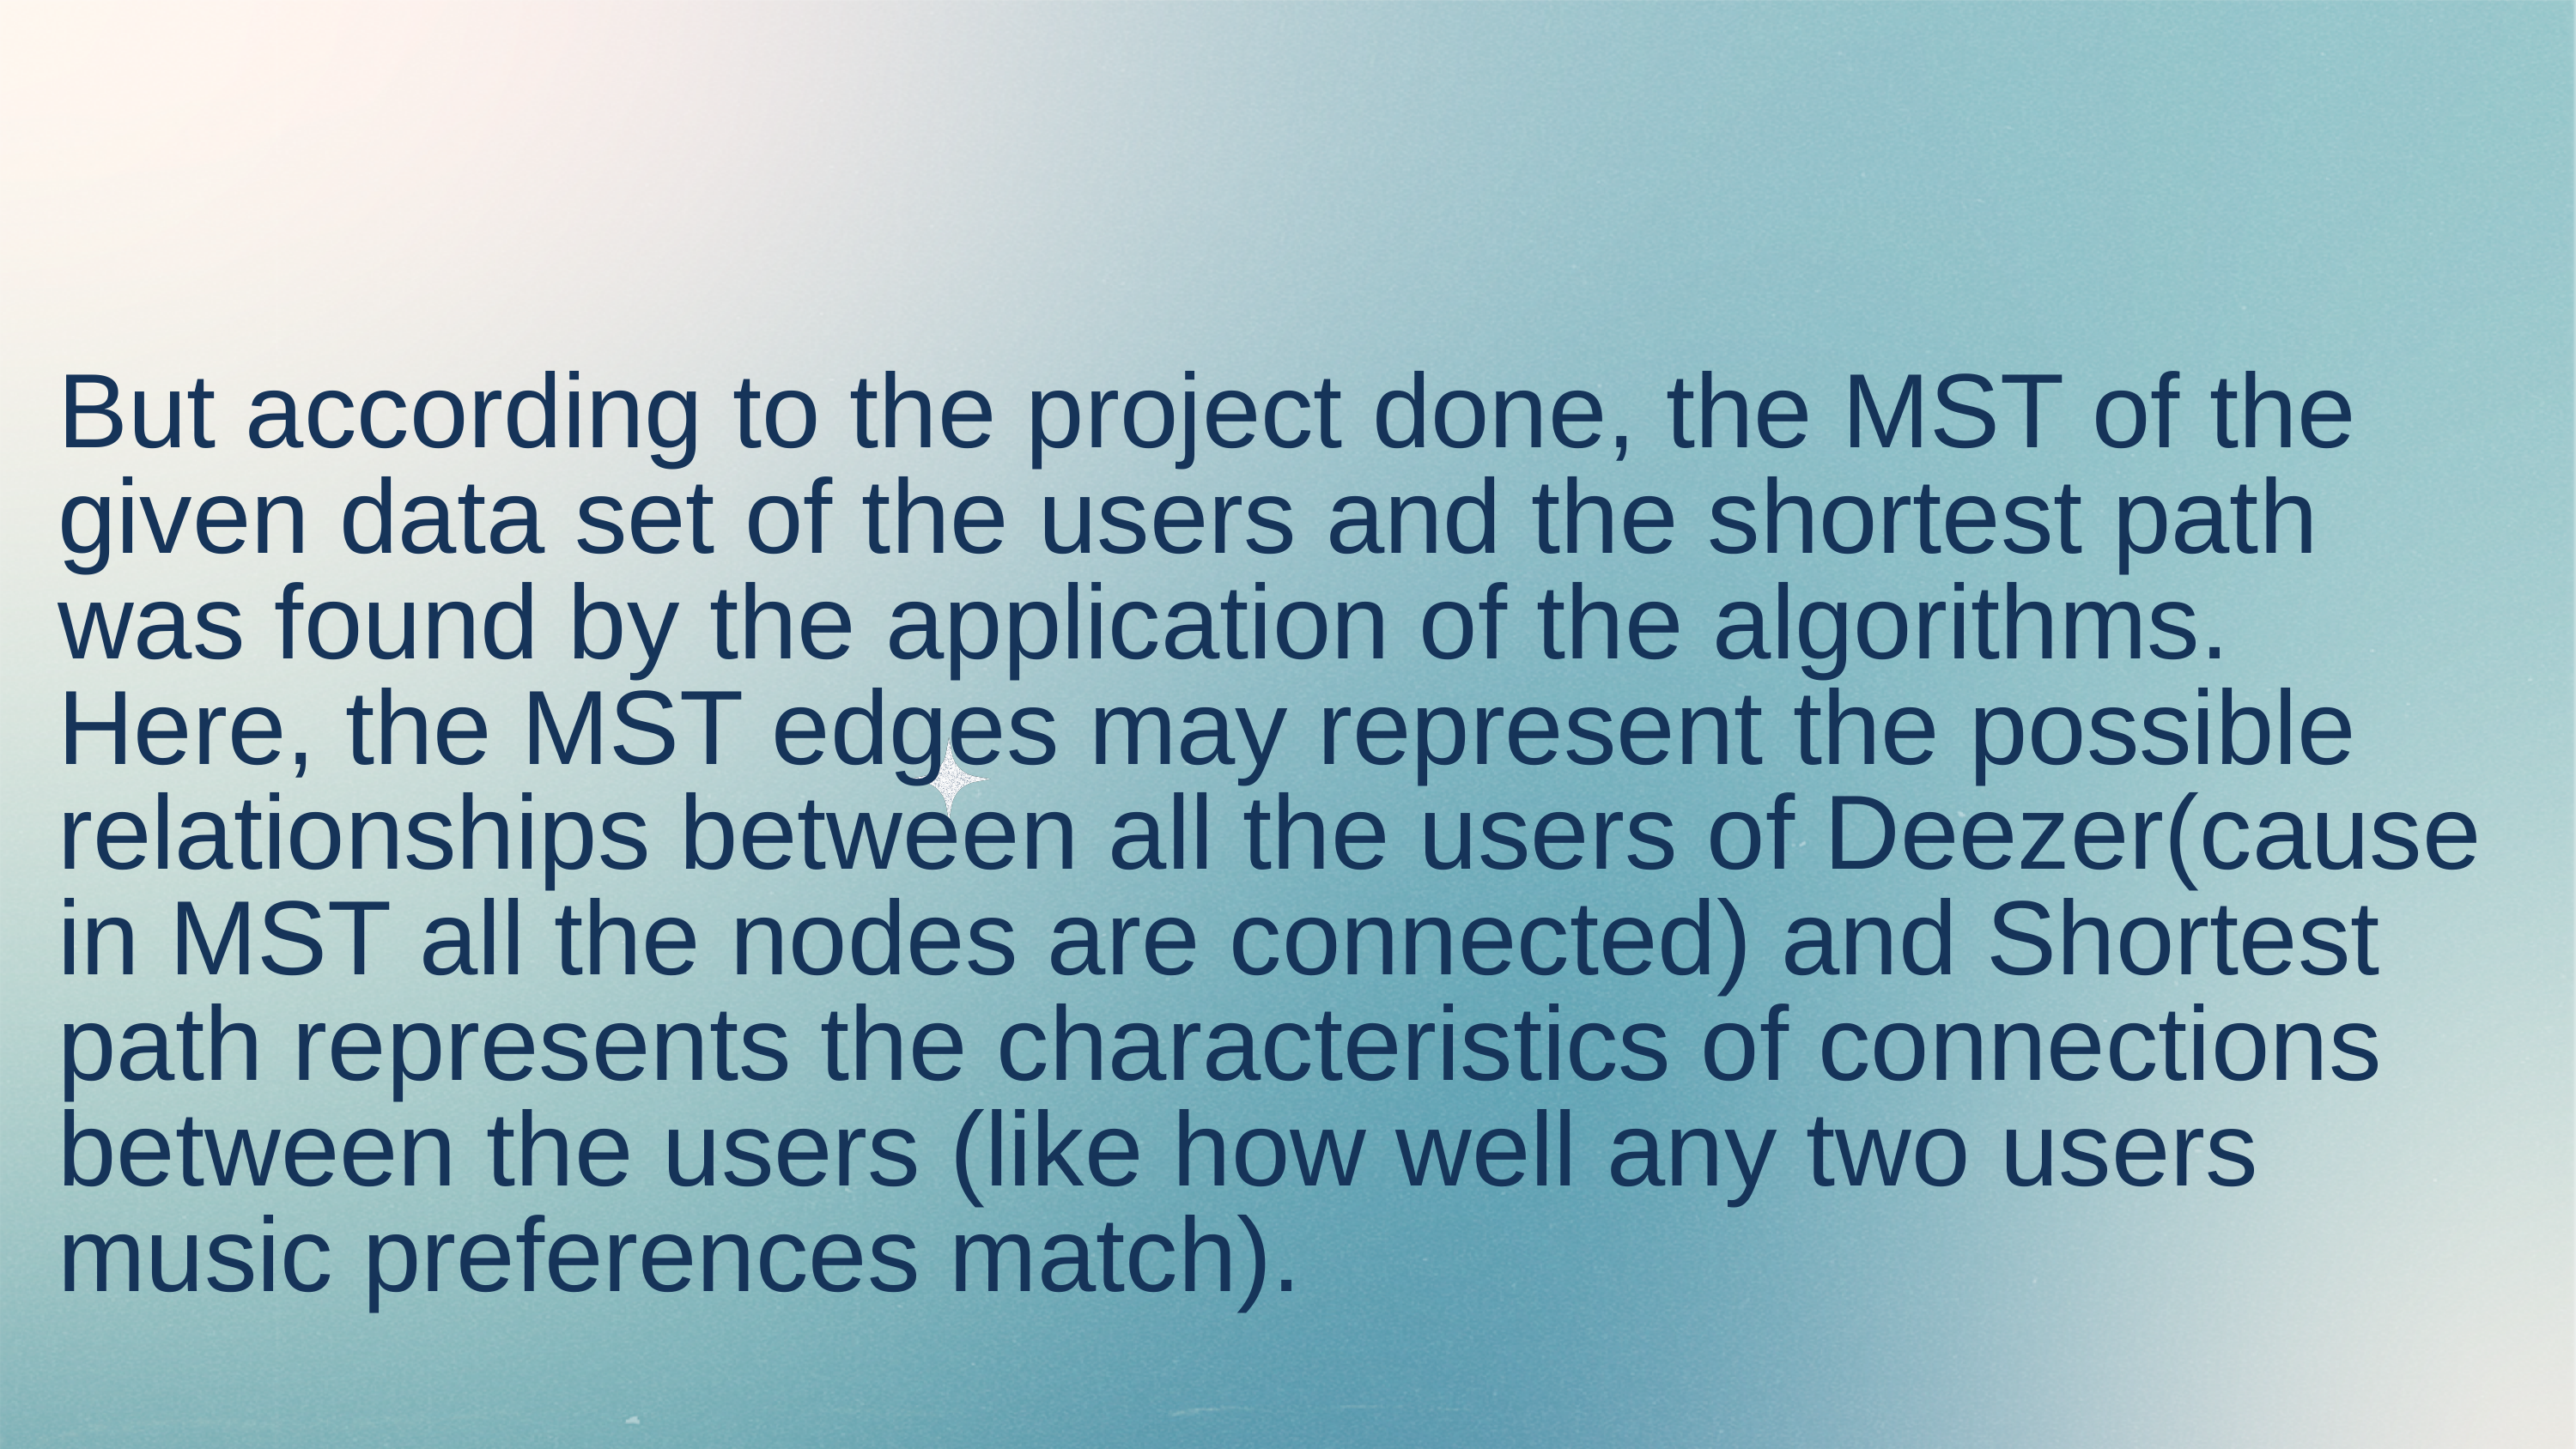

But according to the project done, the MST of the given data set of the users and the shortest path was found by the application of the algorithms. Here, the MST edges may represent the possible relationships between all the users of Deezer(cause in MST all the nodes are connected) and Shortest path represents the characteristics of connections between the users (like how well any two users music preferences match).